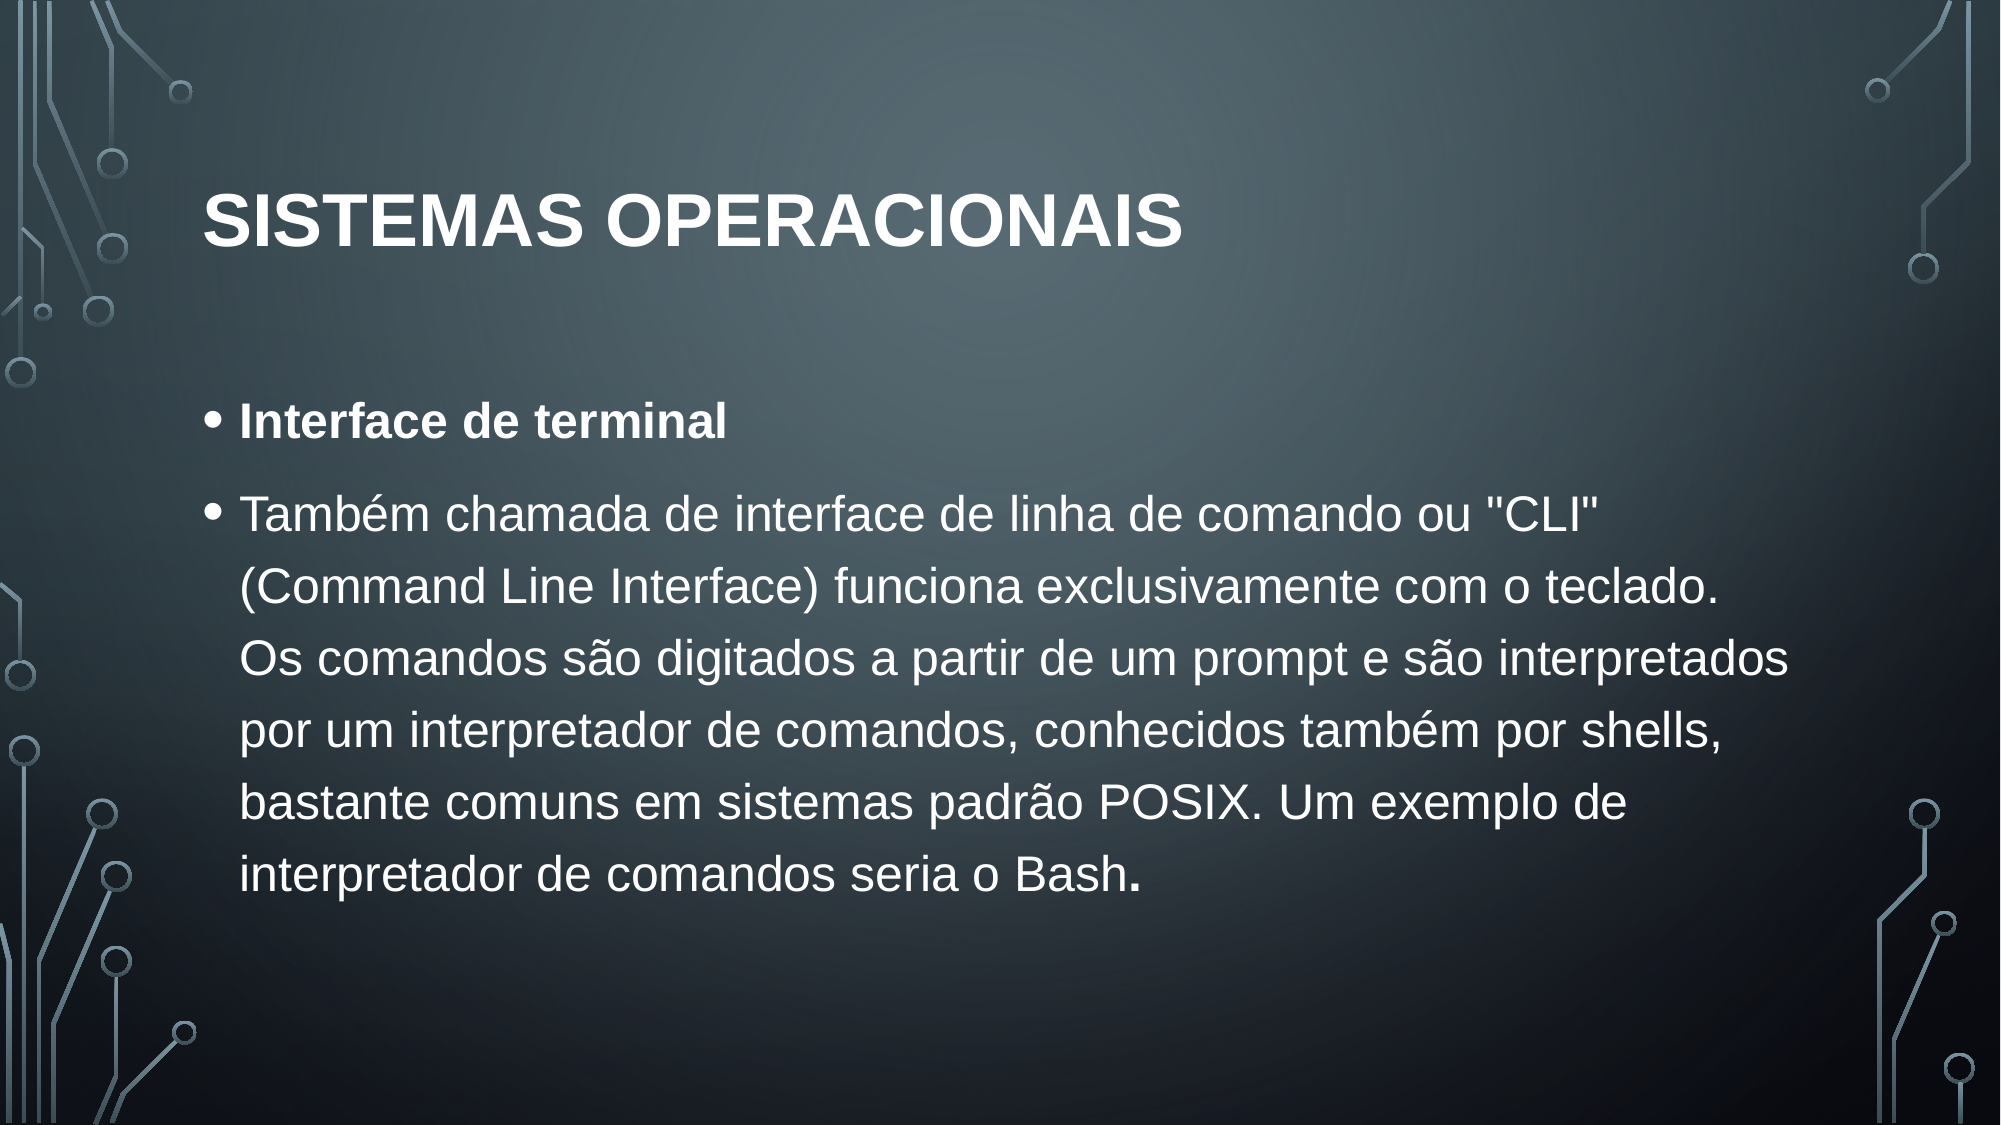

# Sistemas operacionais
Interface de terminal
Também chamada de interface de linha de comando ou "CLI" (Command Line Interface) funciona exclusivamente com o teclado. Os comandos são digitados a partir de um prompt e são interpretados por um interpretador de comandos, conhecidos também por shells, bastante comuns em sistemas padrão POSIX. Um exemplo de interpretador de comandos seria o Bash.